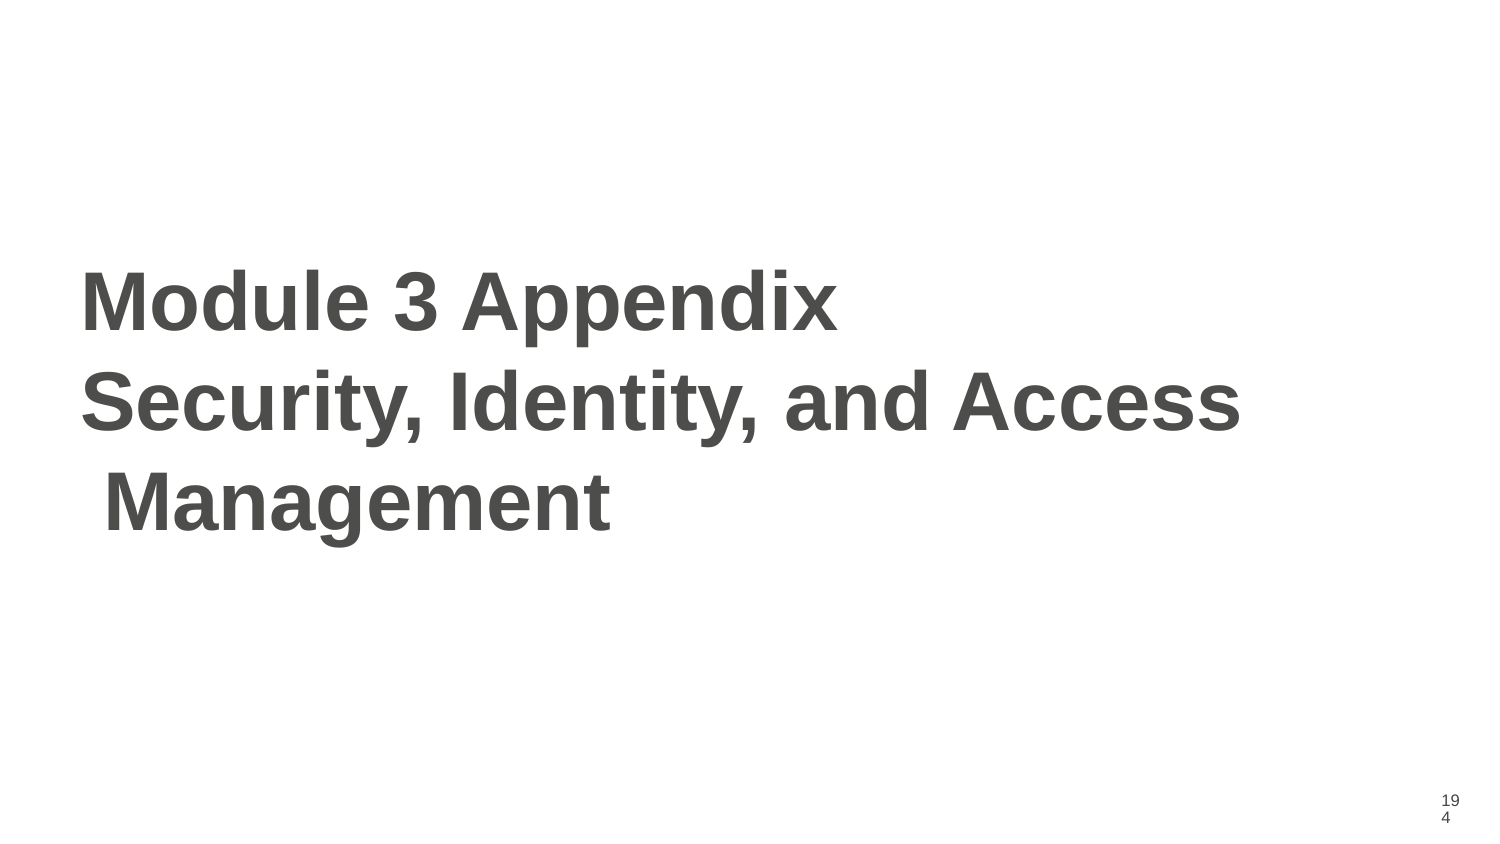

# Module 3 Appendix
Security, Identity, and Access  Management
194